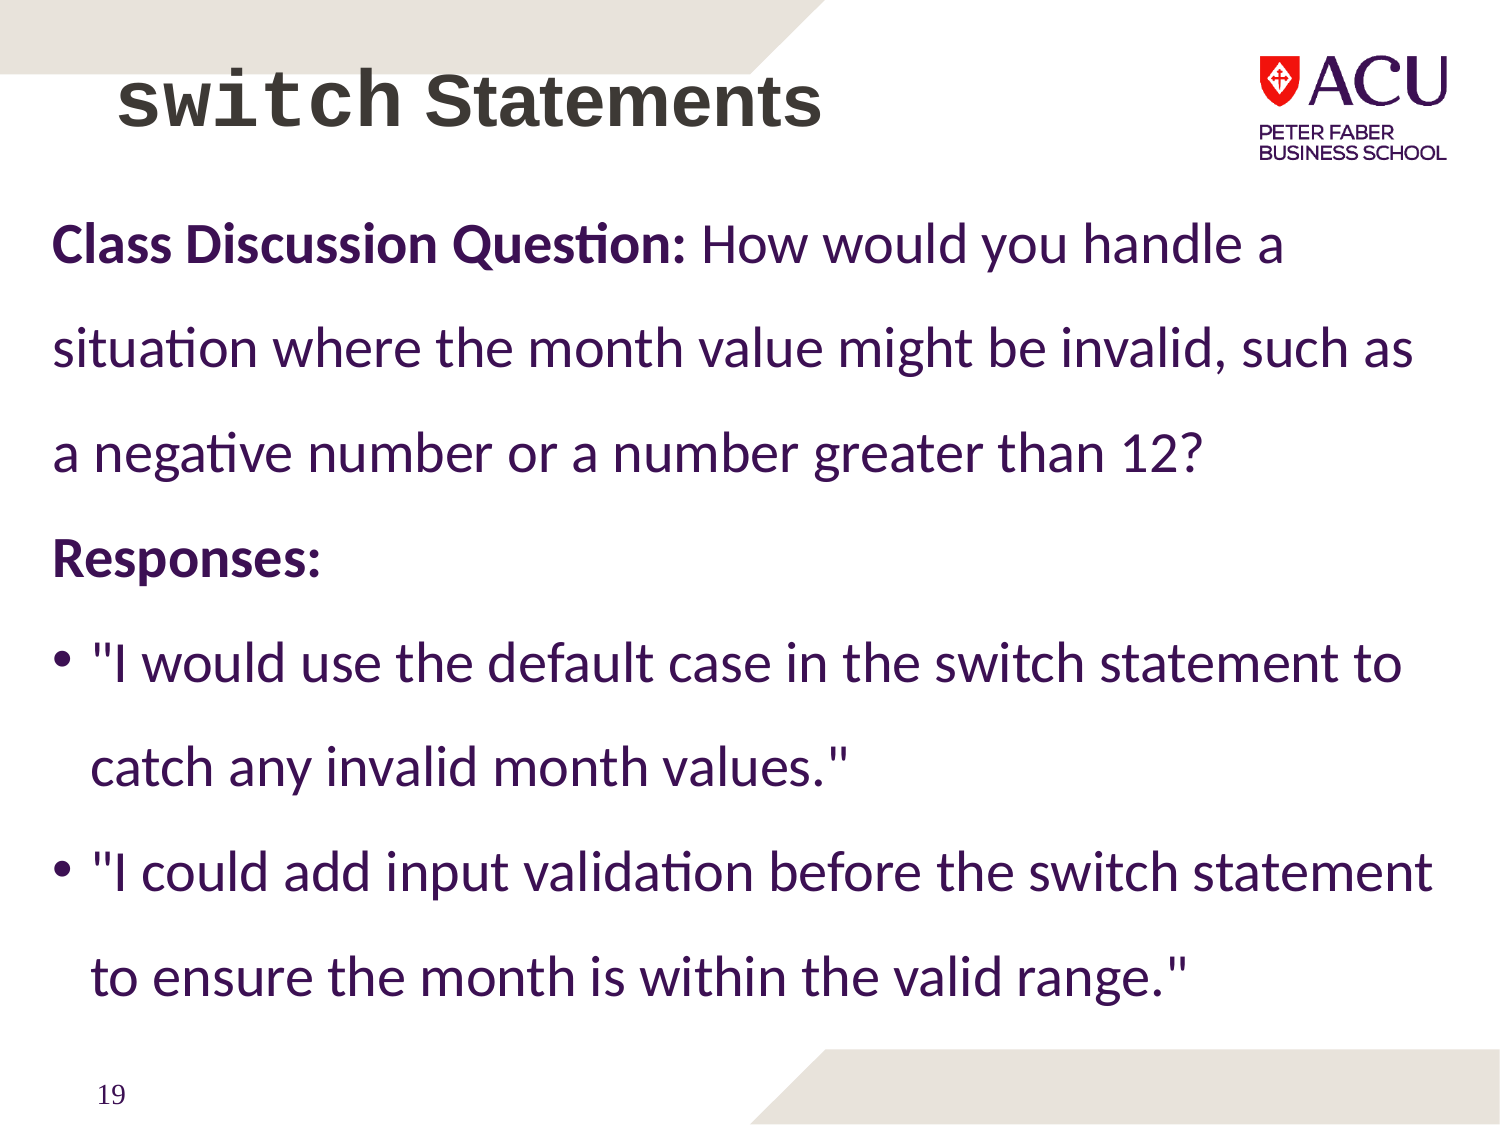

# switch Statements
Class Discussion Question: How would you handle a situation where the month value might be invalid, such as a negative number or a number greater than 12?
Responses:
"I would use the default case in the switch statement to catch any invalid month values."
"I could add input validation before the switch statement to ensure the month is within the valid range."
19